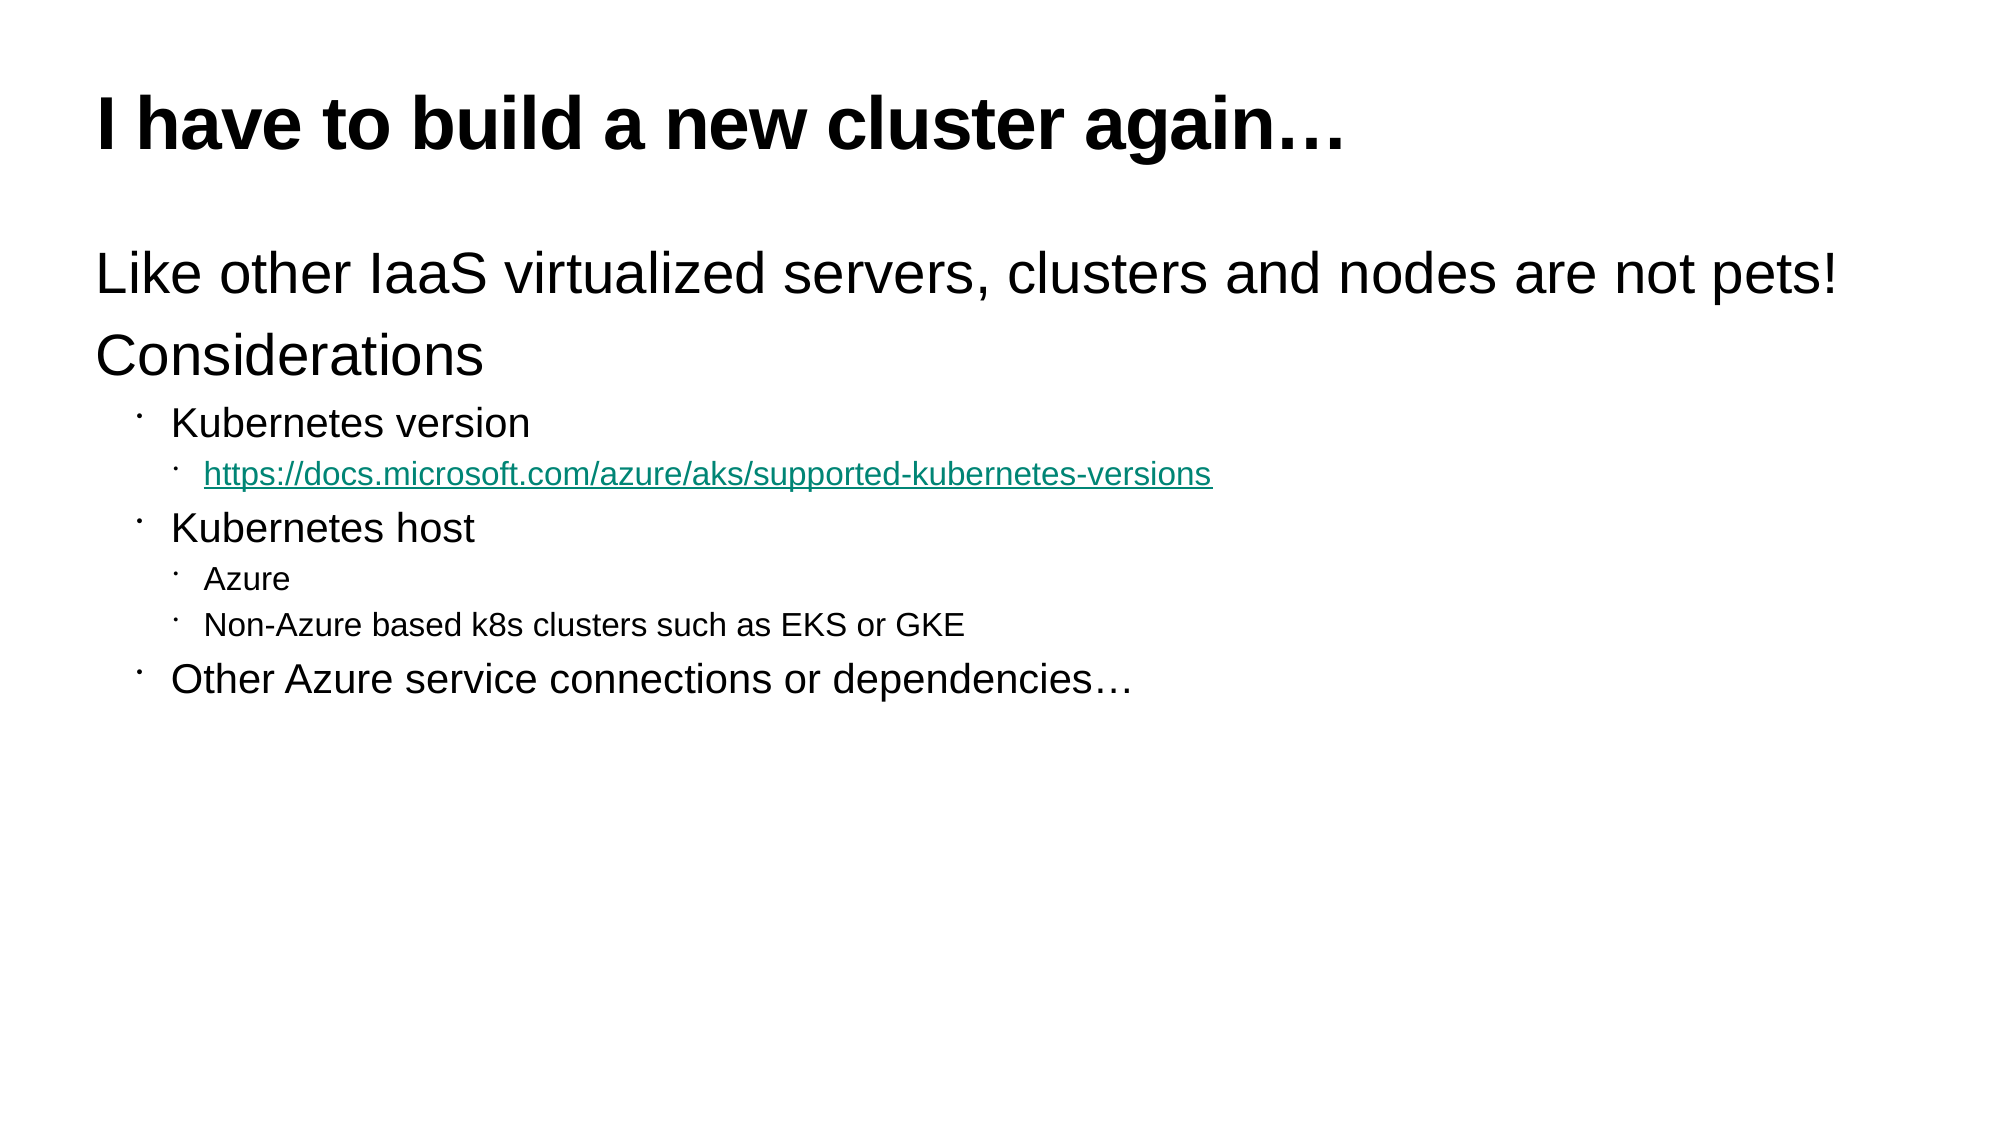

# I have to build a new cluster again…
Like other IaaS virtualized servers, clusters and nodes are not pets!
Considerations
Kubernetes version
https://docs.microsoft.com/azure/aks/supported-kubernetes-versions
Kubernetes host
Azure
Non-Azure based k8s clusters such as EKS or GKE
Other Azure service connections or dependencies…